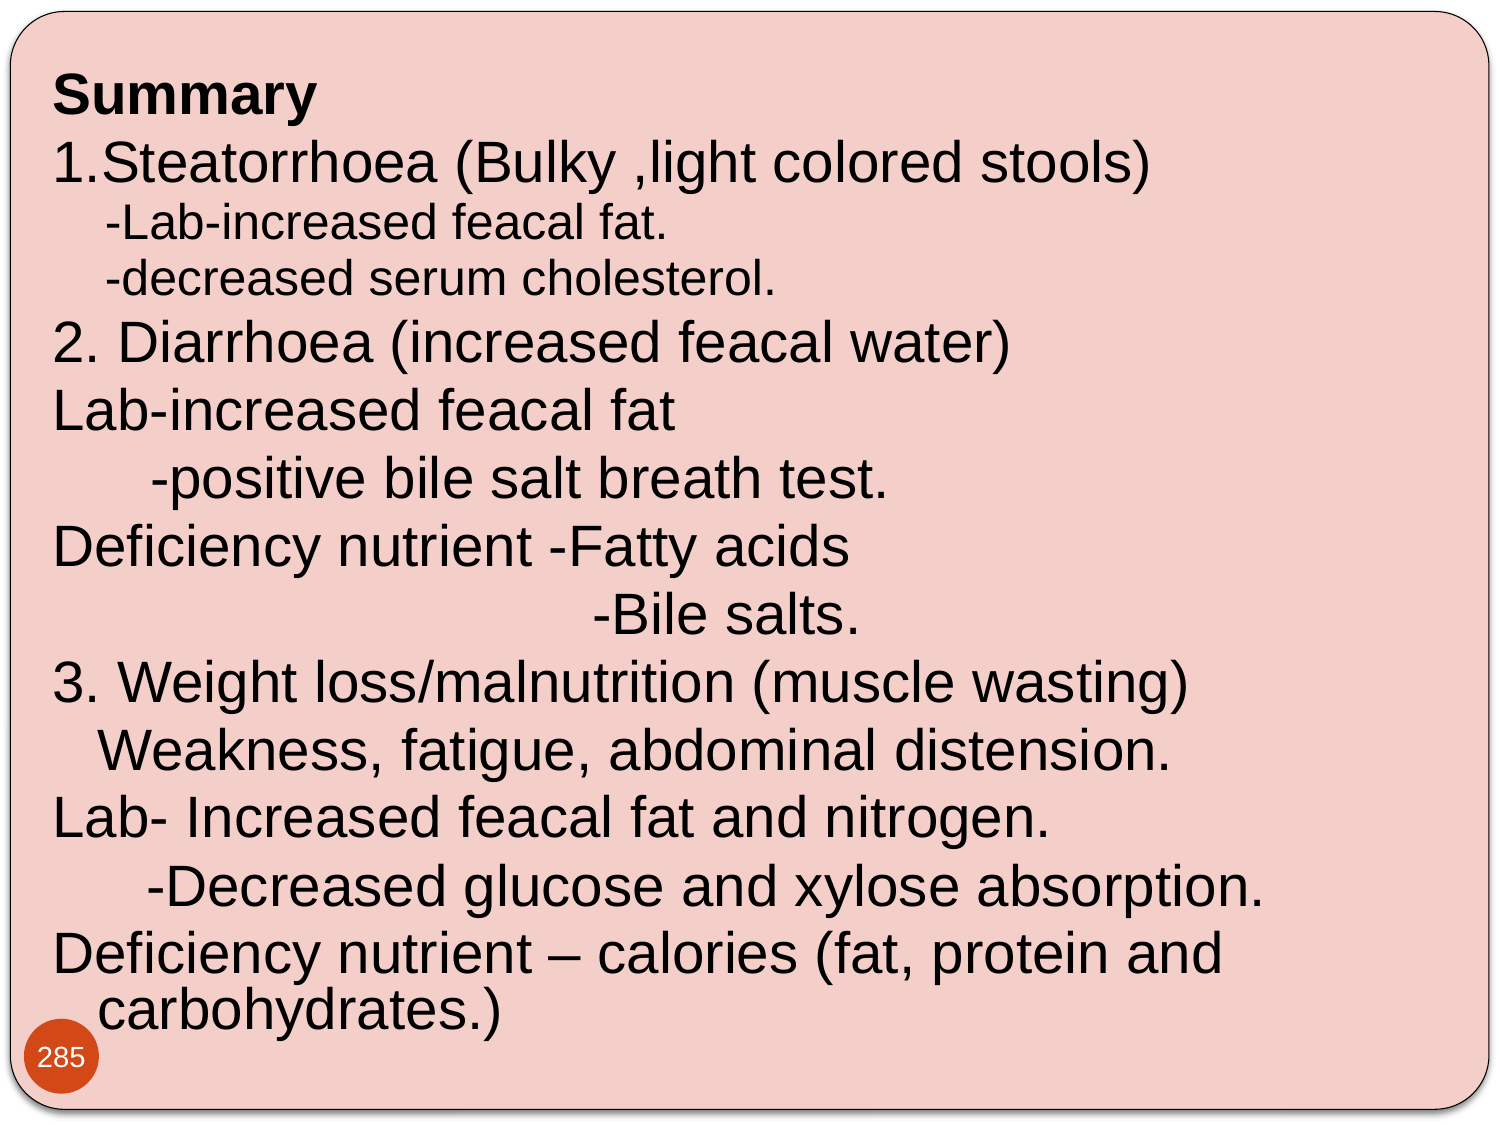

Summary
1.Steatorrhoea (Bulky ,light colored stools)
-Lab-increased feacal fat.
-decreased serum cholesterol.
2. Diarrhoea (increased feacal water)
Lab-increased feacal fat
      -positive bile salt breath test.
Deficiency nutrient -Fatty acids
			            -Bile salts.
3. Weight loss/malnutrition (muscle wasting)
	Weakness, fatigue, abdominal distension.
Lab- Increased feacal fat and nitrogen.
	   -Decreased glucose and xylose absorption.
Deficiency nutrient – calories (fat, protein and carbohydrates.)
285